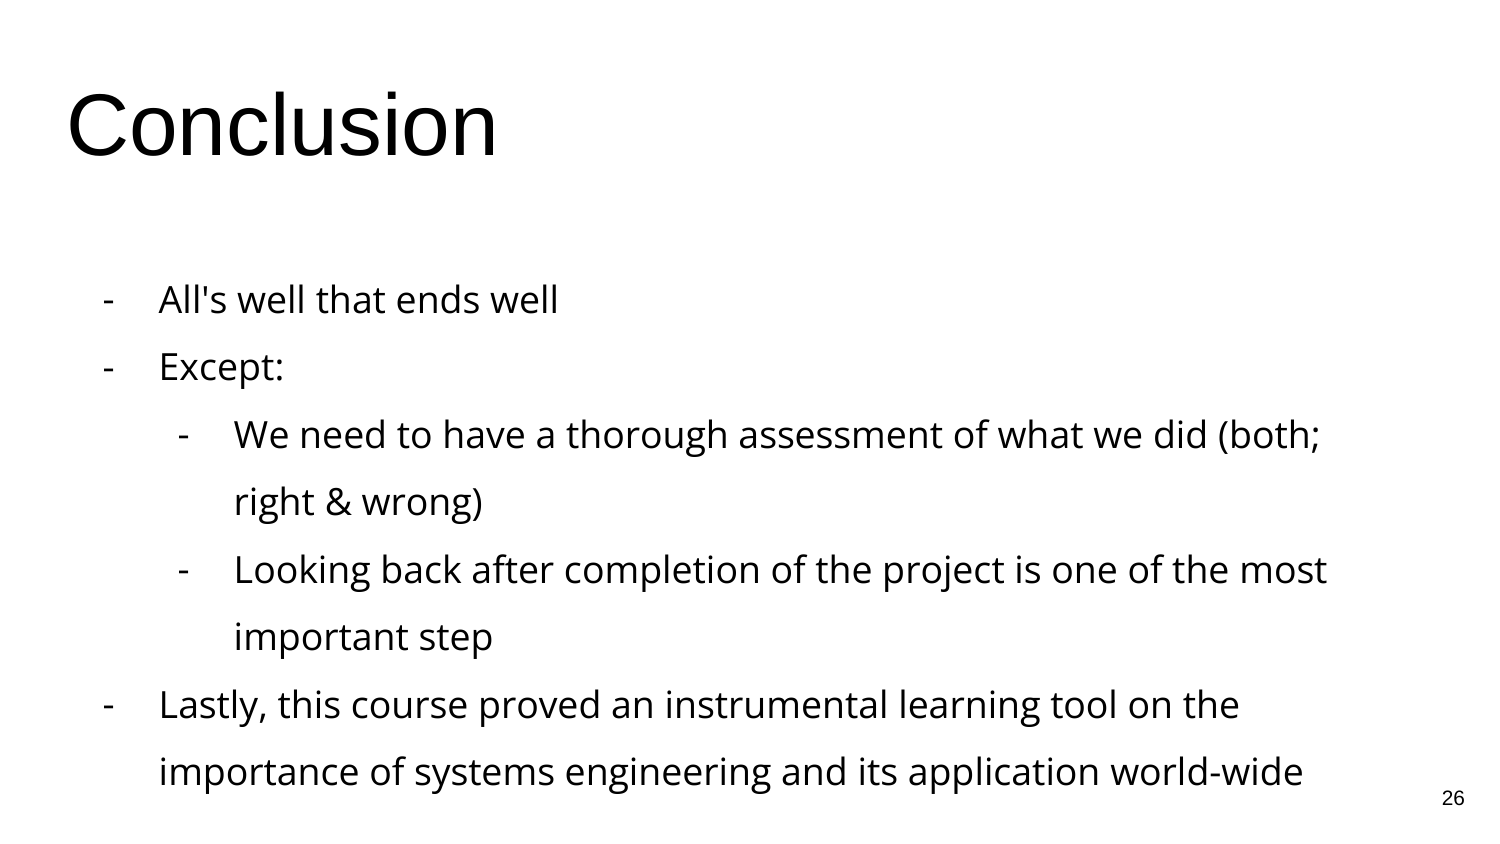

# Conclusion
All's well that ends well
Except:
We need to have a thorough assessment of what we did (both; right & wrong)
Looking back after completion of the project is one of the most important step
Lastly, this course proved an instrumental learning tool on the importance of systems engineering and its application world-wide
26